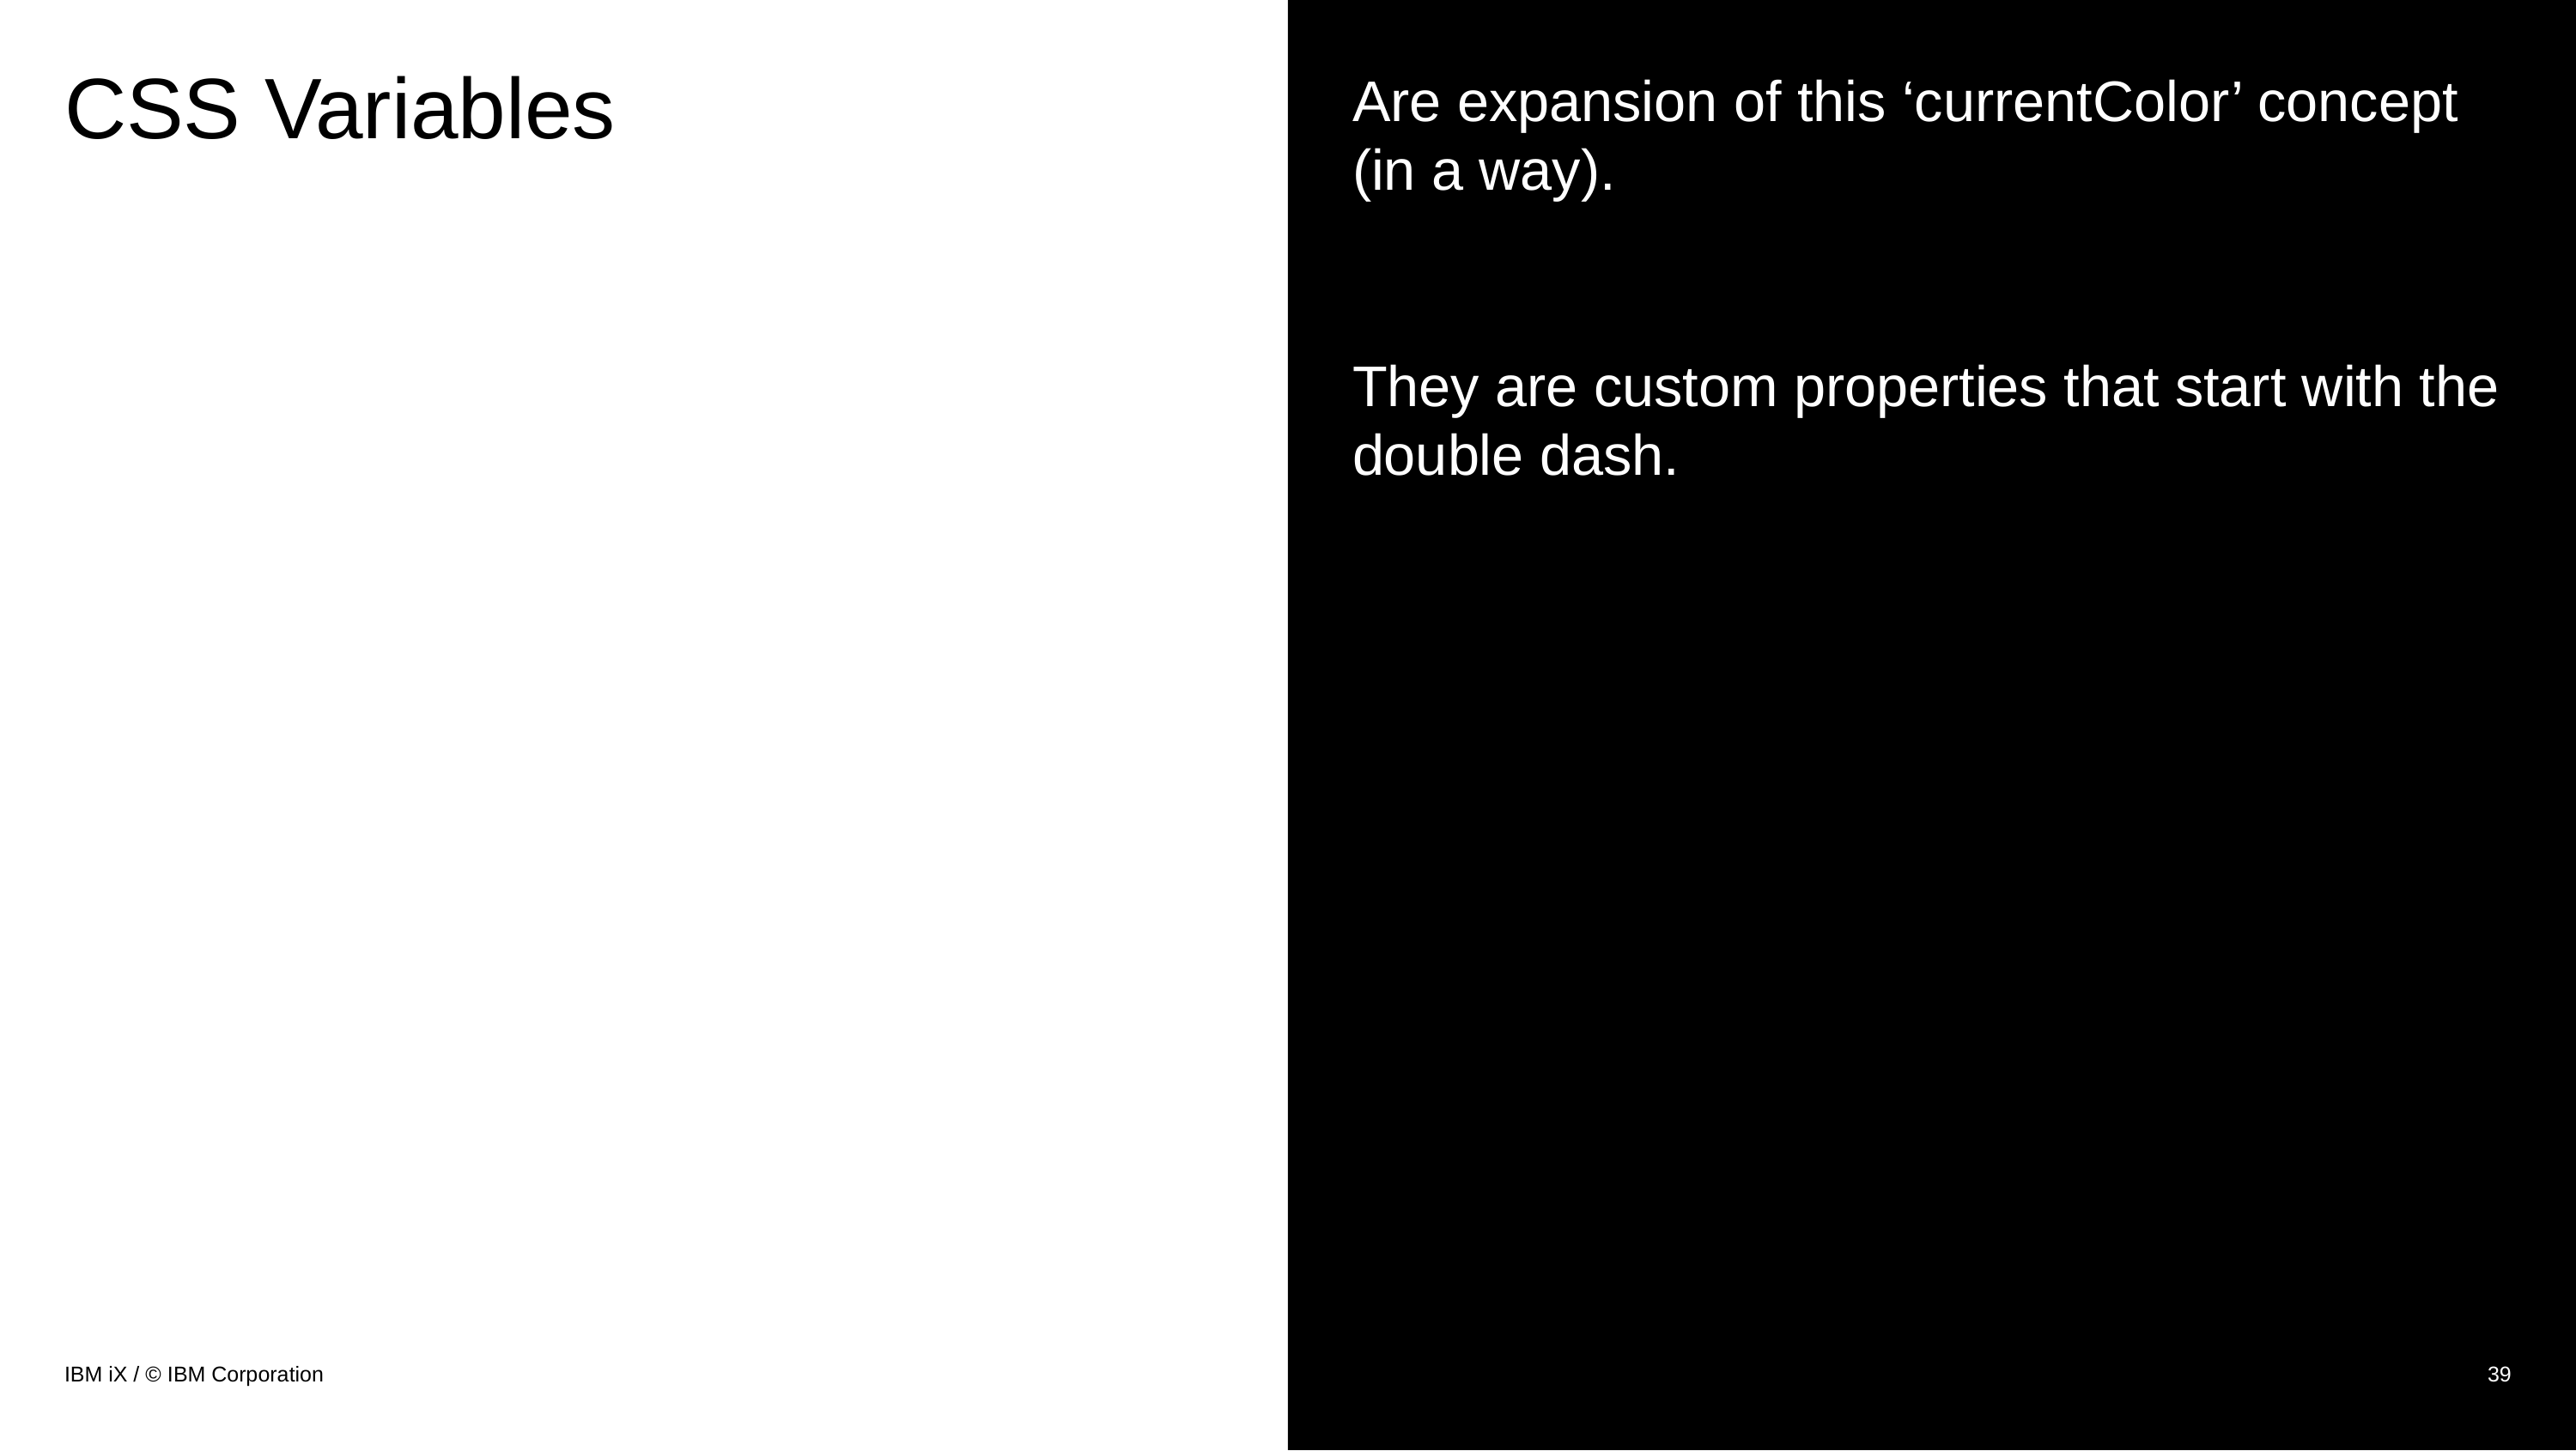

# CSS Variables
Are expansion of this ‘currentColor’ concept (in a way).

They are custom properties that start with the double dash.
IBM iX / © IBM Corporation
39